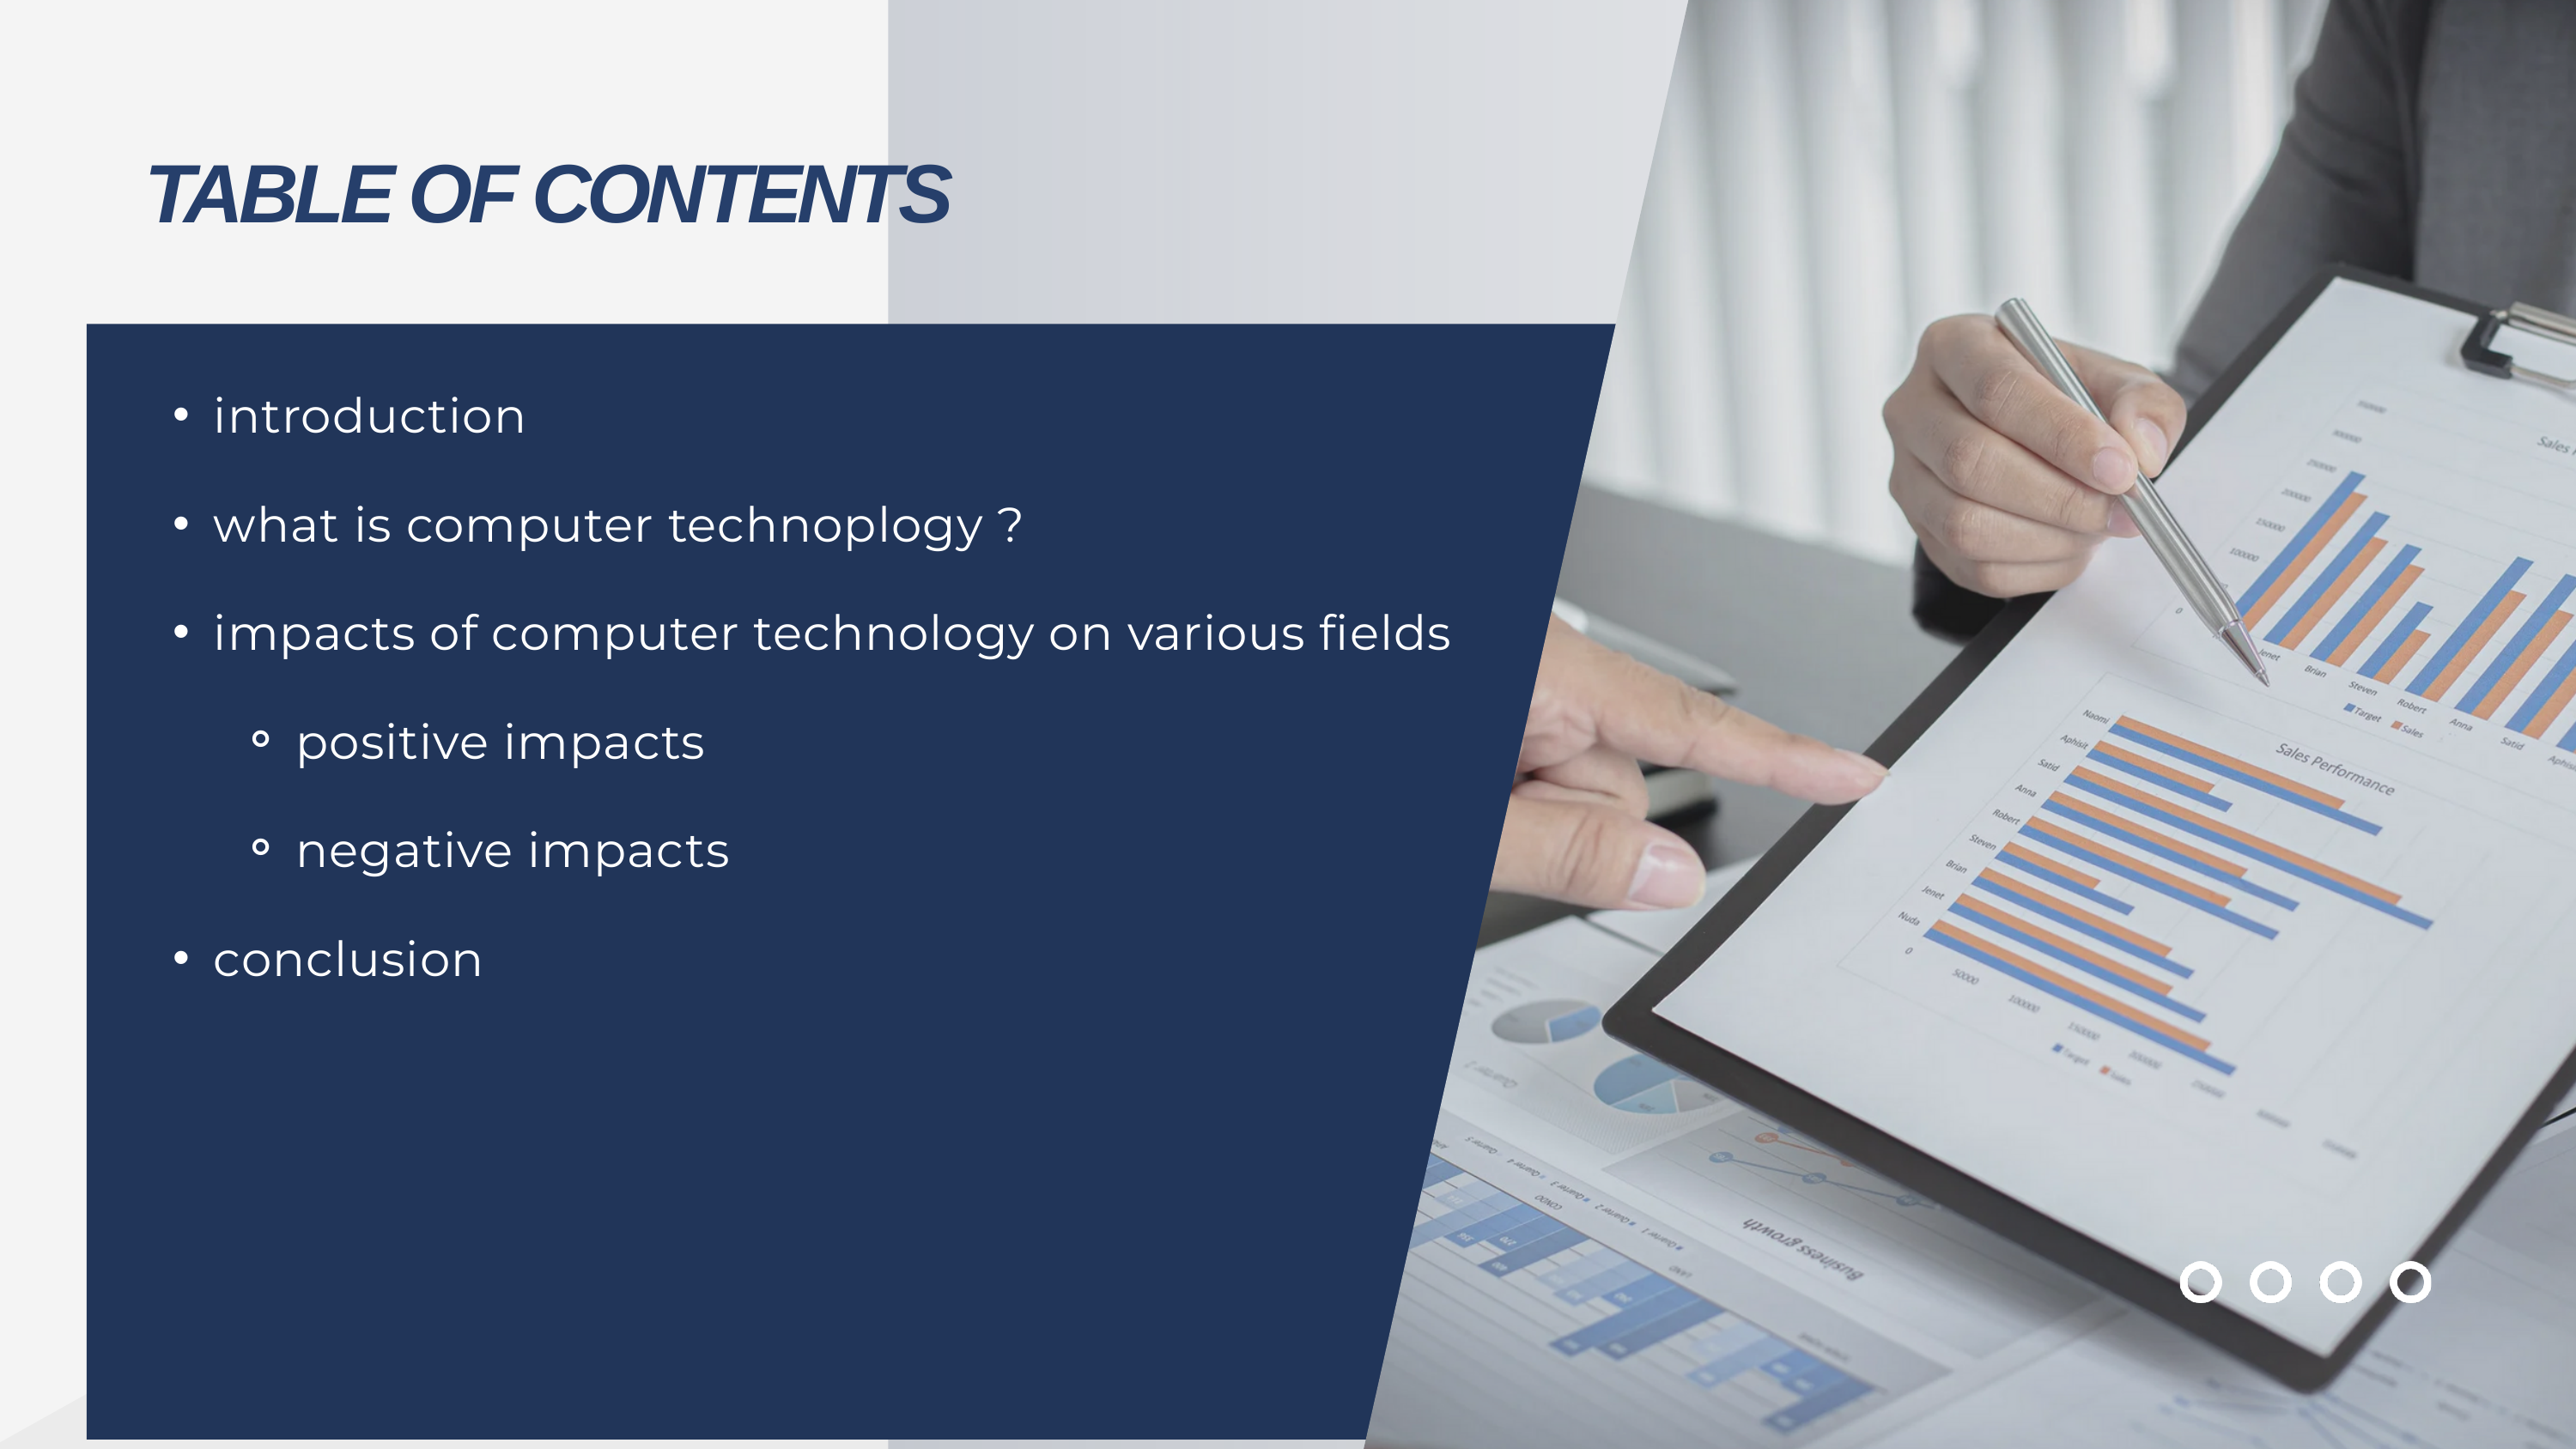

TABLE OF CONTENTS

introduction
what is computer technoplogy ?
impacts of computer technology on various fields
positive impacts
negative impacts
conclusion